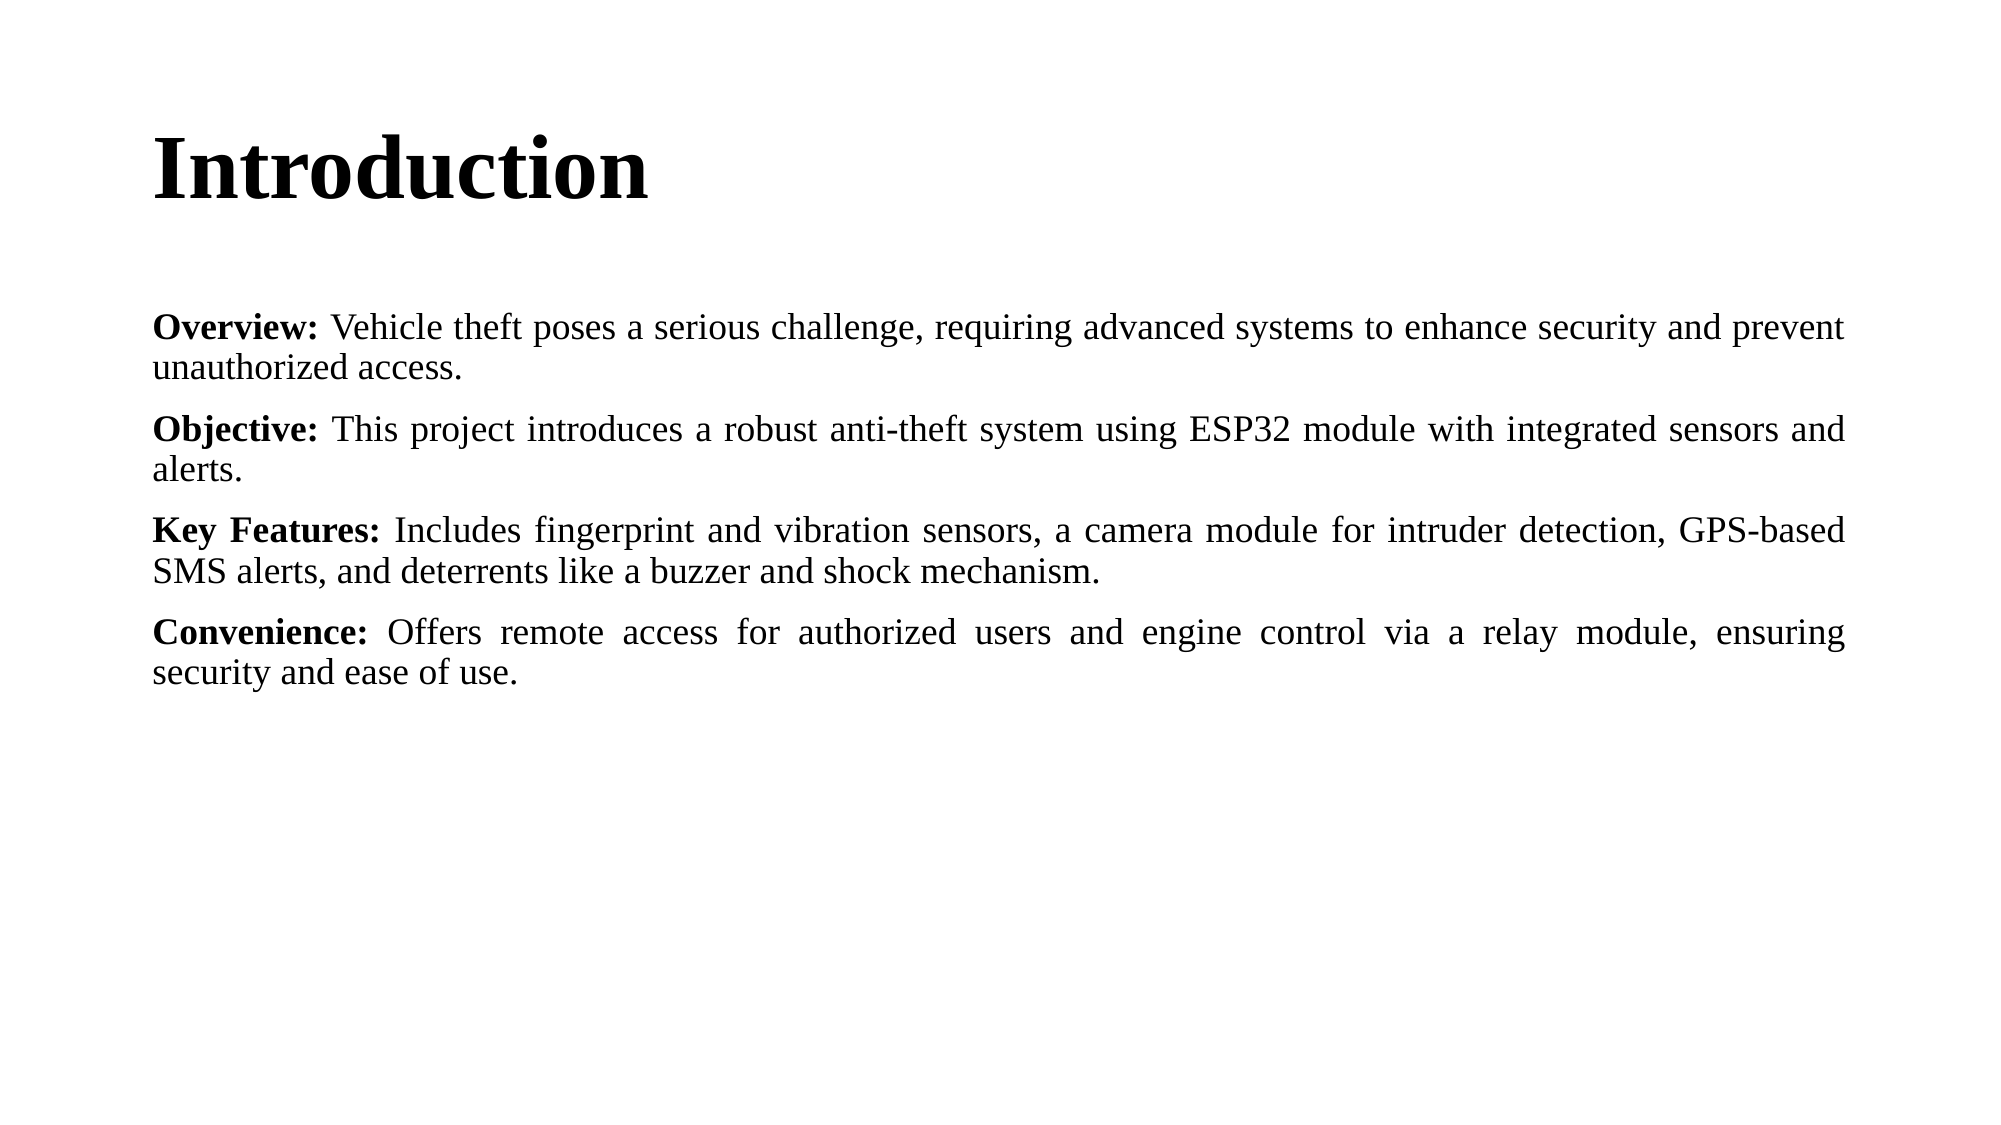

# Introduction
Overview: Vehicle theft poses a serious challenge, requiring advanced systems to enhance security and prevent unauthorized access.
Objective: This project introduces a robust anti-theft system using ESP32 module with integrated sensors and alerts.
Key Features: Includes fingerprint and vibration sensors, a camera module for intruder detection, GPS-based SMS alerts, and deterrents like a buzzer and shock mechanism.
Convenience: Offers remote access for authorized users and engine control via a relay module, ensuring security and ease of use.